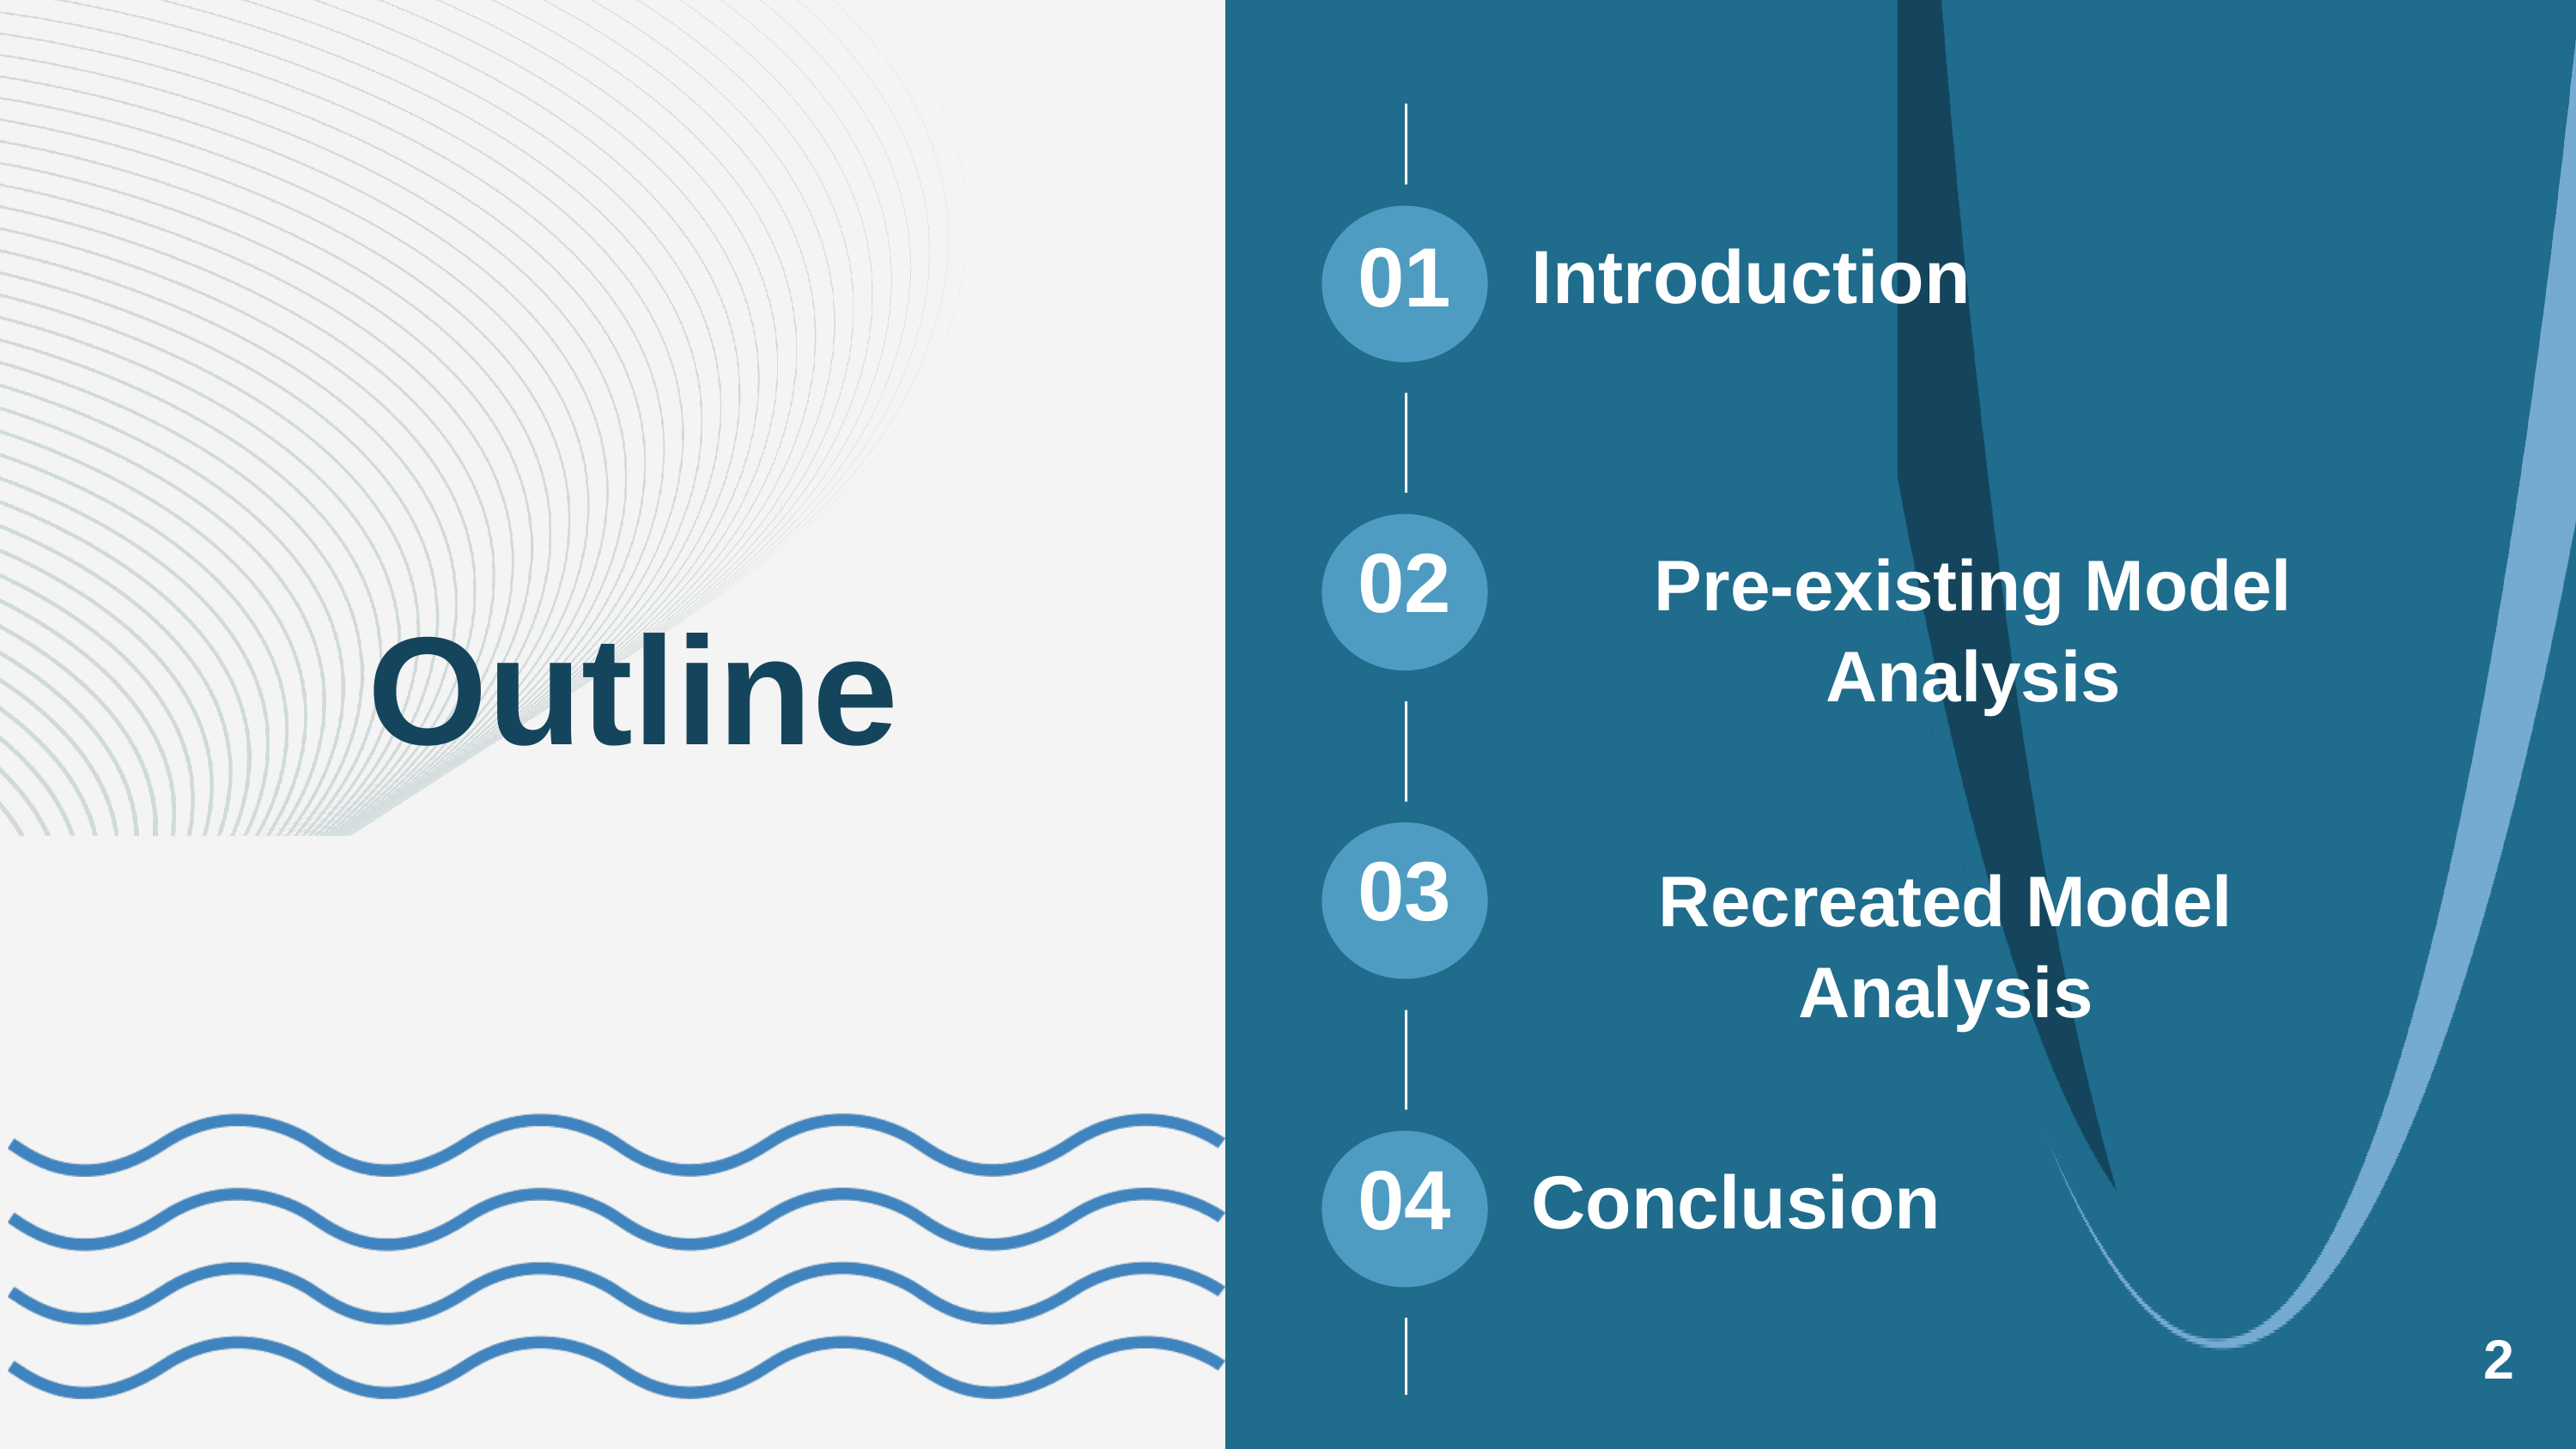

Introduction
01

Pre-existing Model Analysis
02
Outline

Recreated Model Analysis
03

Conclusion
04
2